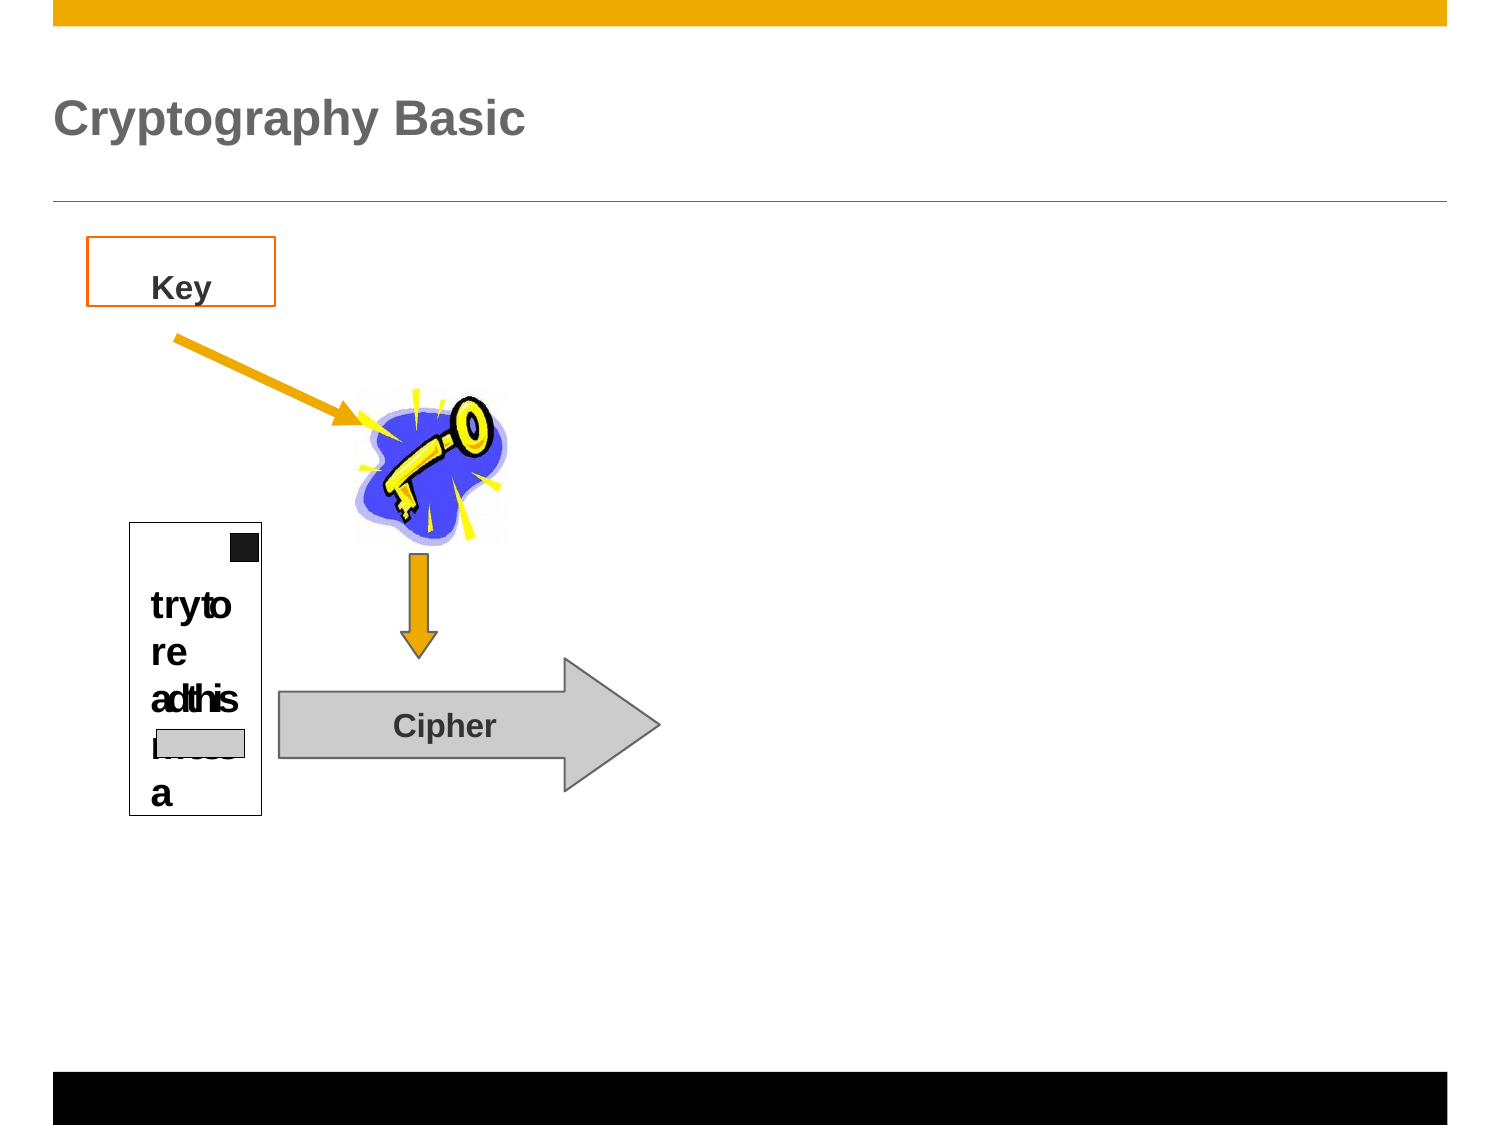

# Cryptography Basic

Key

trytore  adthis  messa

Cipher

©  2011 SAP AG. All rights reserved.